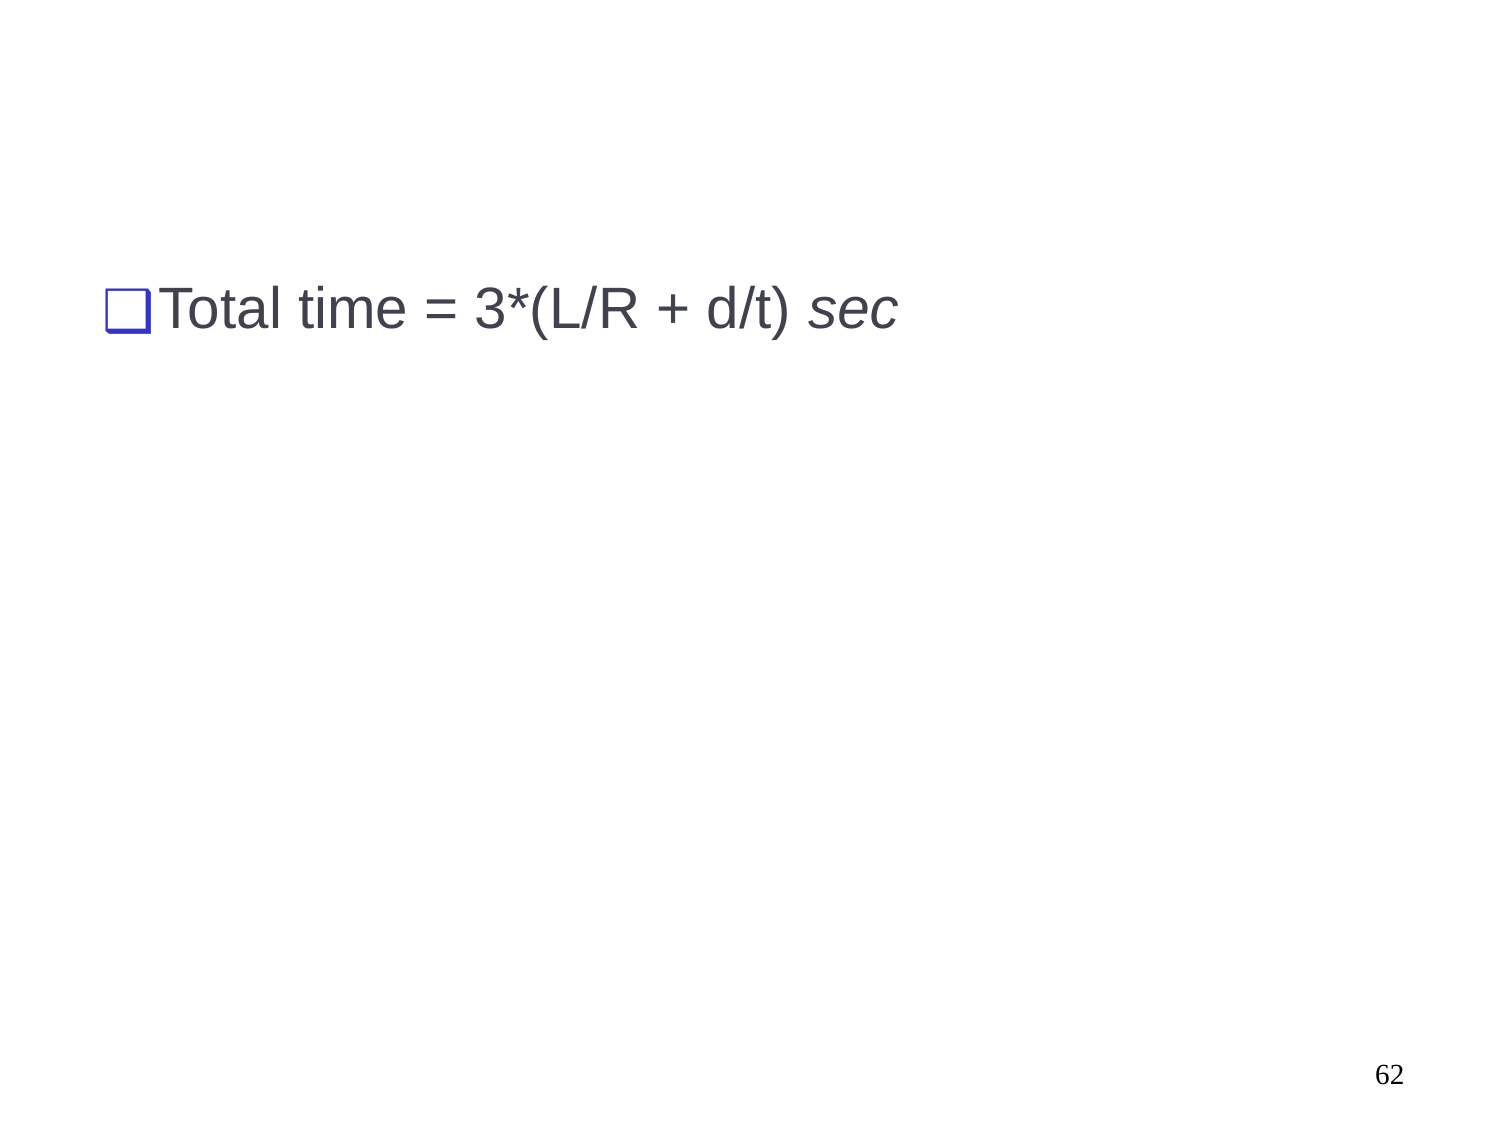

#
Total time = 3*(L/R + d/t) sec
62